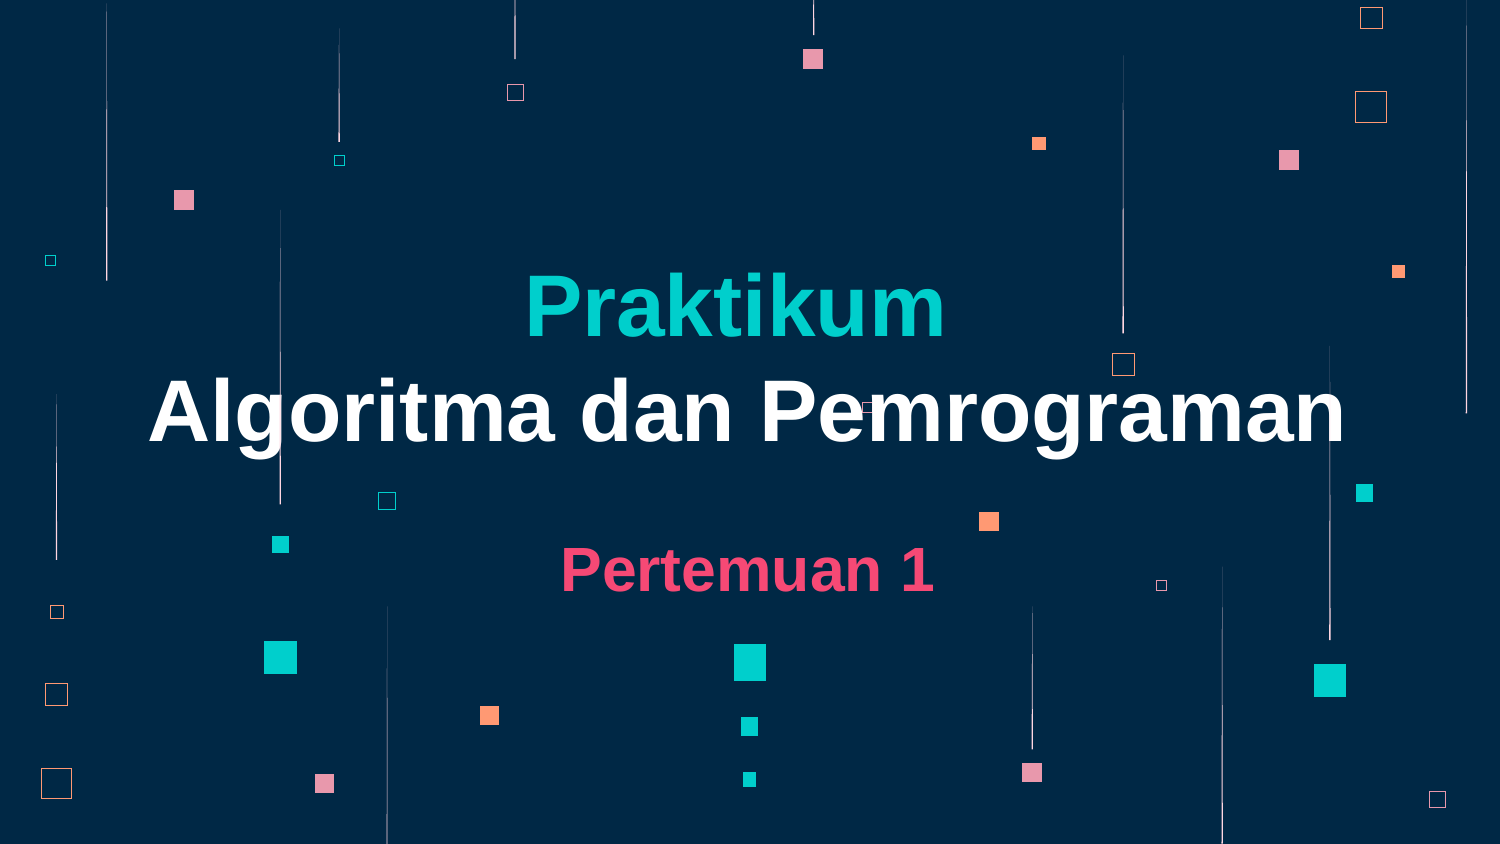

# Praktikum
Algoritma dan Pemrograman

Pertemuan 1